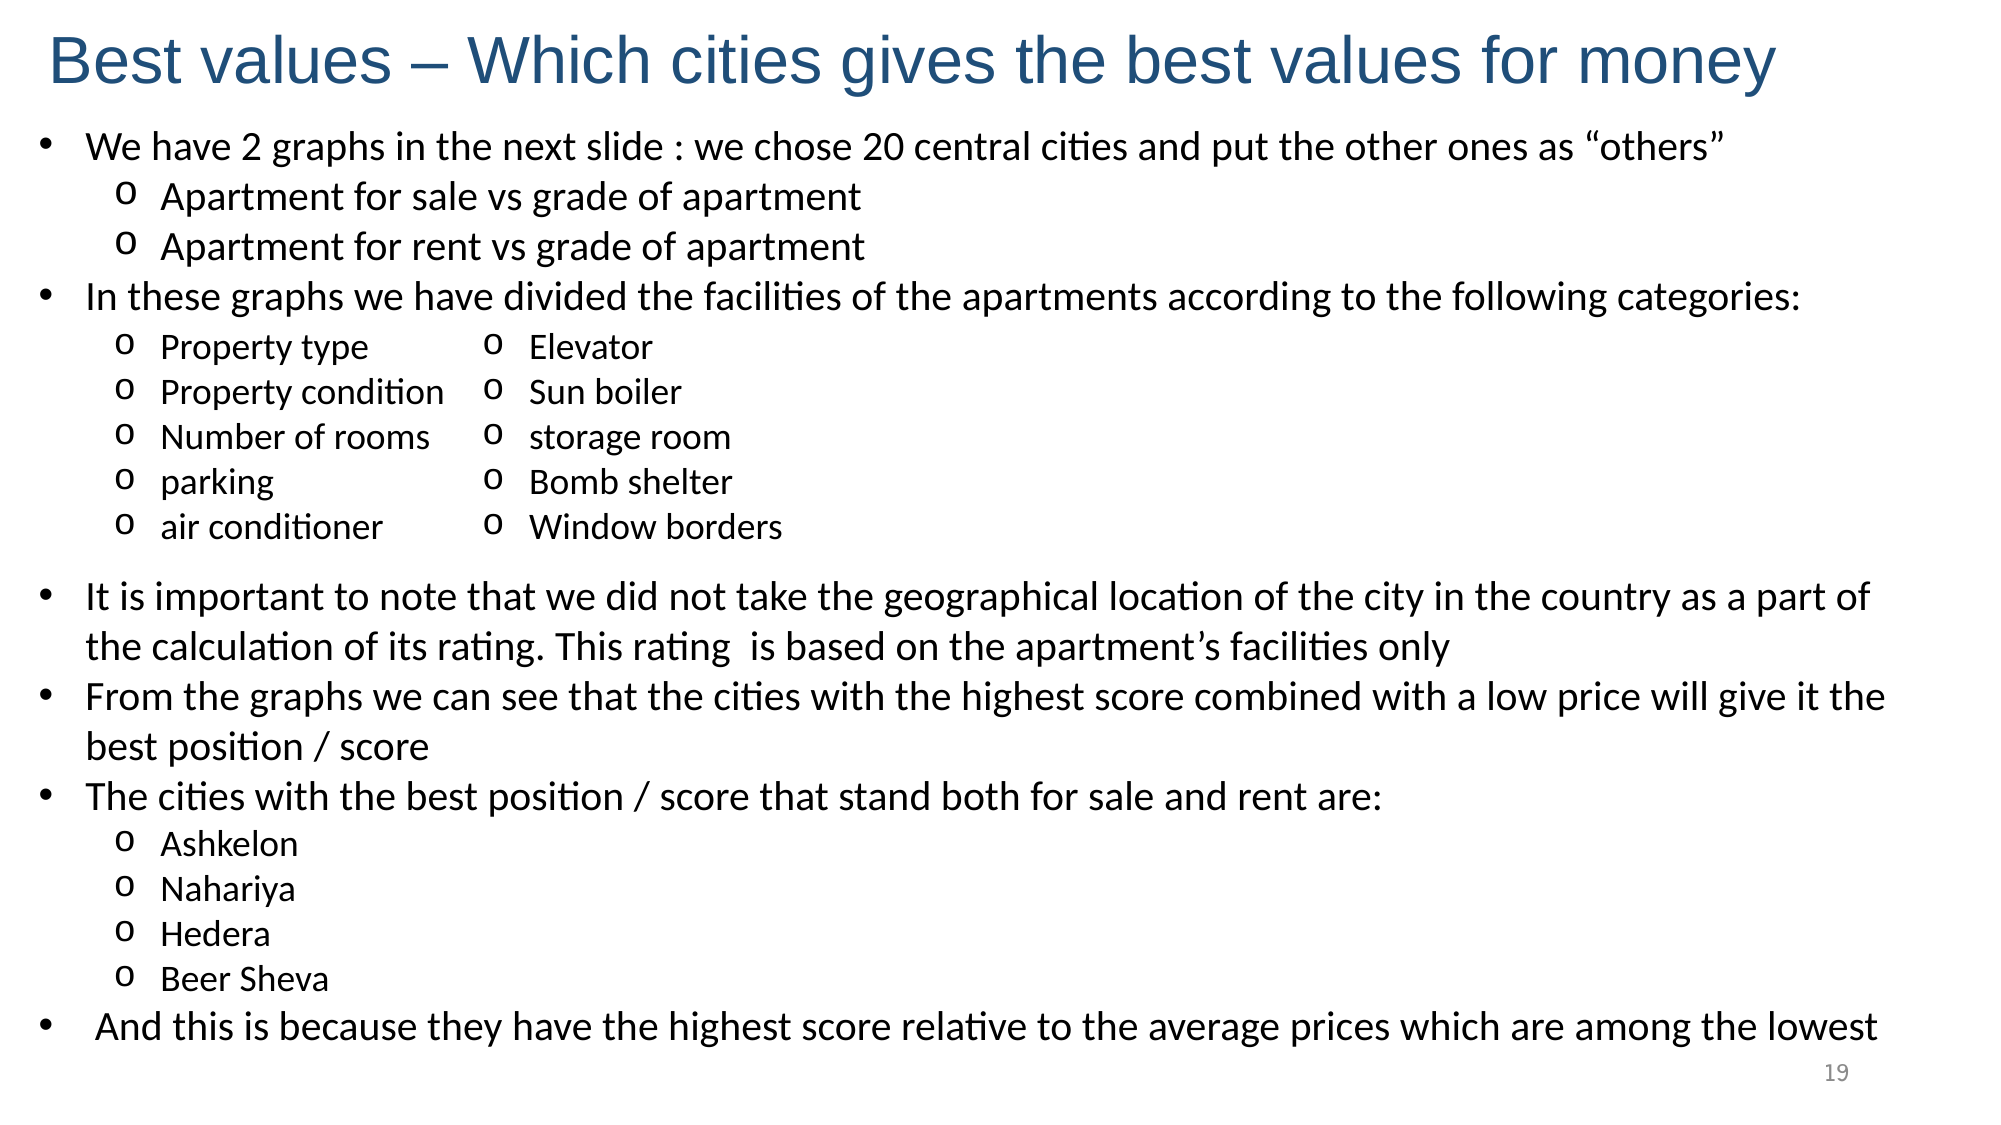

Best values – Which cities gives the best values for money
We have 2 graphs in the next slide : we chose 20 central cities and put the other ones as “others”
Apartment for sale vs grade of apartment
Apartment for rent vs grade of apartment
In these graphs we have divided the facilities of the apartments according to the following categories:

It is important to note that we did not take the geographical location of the city in the country as a part of the calculation of its rating. This rating  is based on the apartment’s facilities only
From the graphs we can see that the cities with the highest score combined with a low price will give it the best position / score
The cities with the best position / score that stand both for sale and rent are:
Ashkelon
Nahariya
Hedera
Beer Sheva
And this is because they have the highest score relative to the average prices which are among the lowest
Property type
Property condition
Number of rooms
parking
air conditioner
Elevator
Sun boiler
storage room
Bomb shelter
Window borders

19